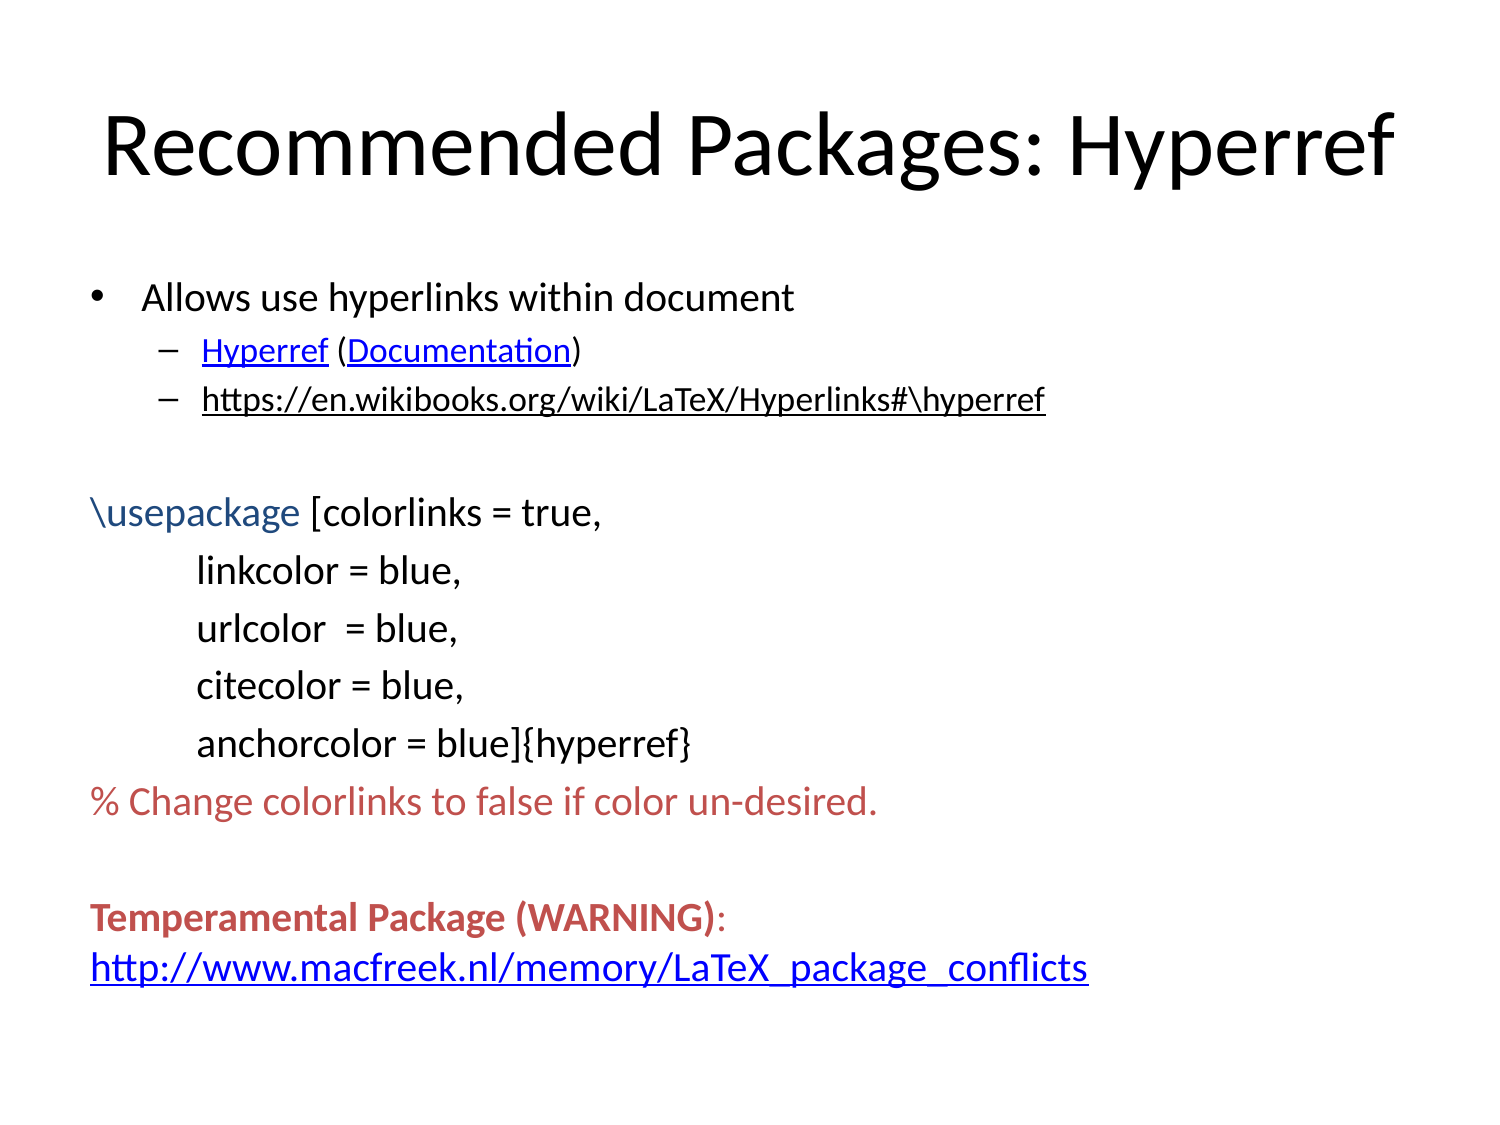

# Recommended Packages: Hyperref
Allows use hyperlinks within document
Hyperref (Documentation)
https://en.wikibooks.org/wiki/LaTeX/Hyperlinks#\hyperref

\usepackage [colorlinks = true,
	linkcolor = blue,
	urlcolor  = blue,
	citecolor = blue,
	anchorcolor = blue]{hyperref}
% Change colorlinks to false if color un-desired.

Temperamental Package (WARNING): http://www.macfreek.nl/memory/LaTeX_package_conflicts